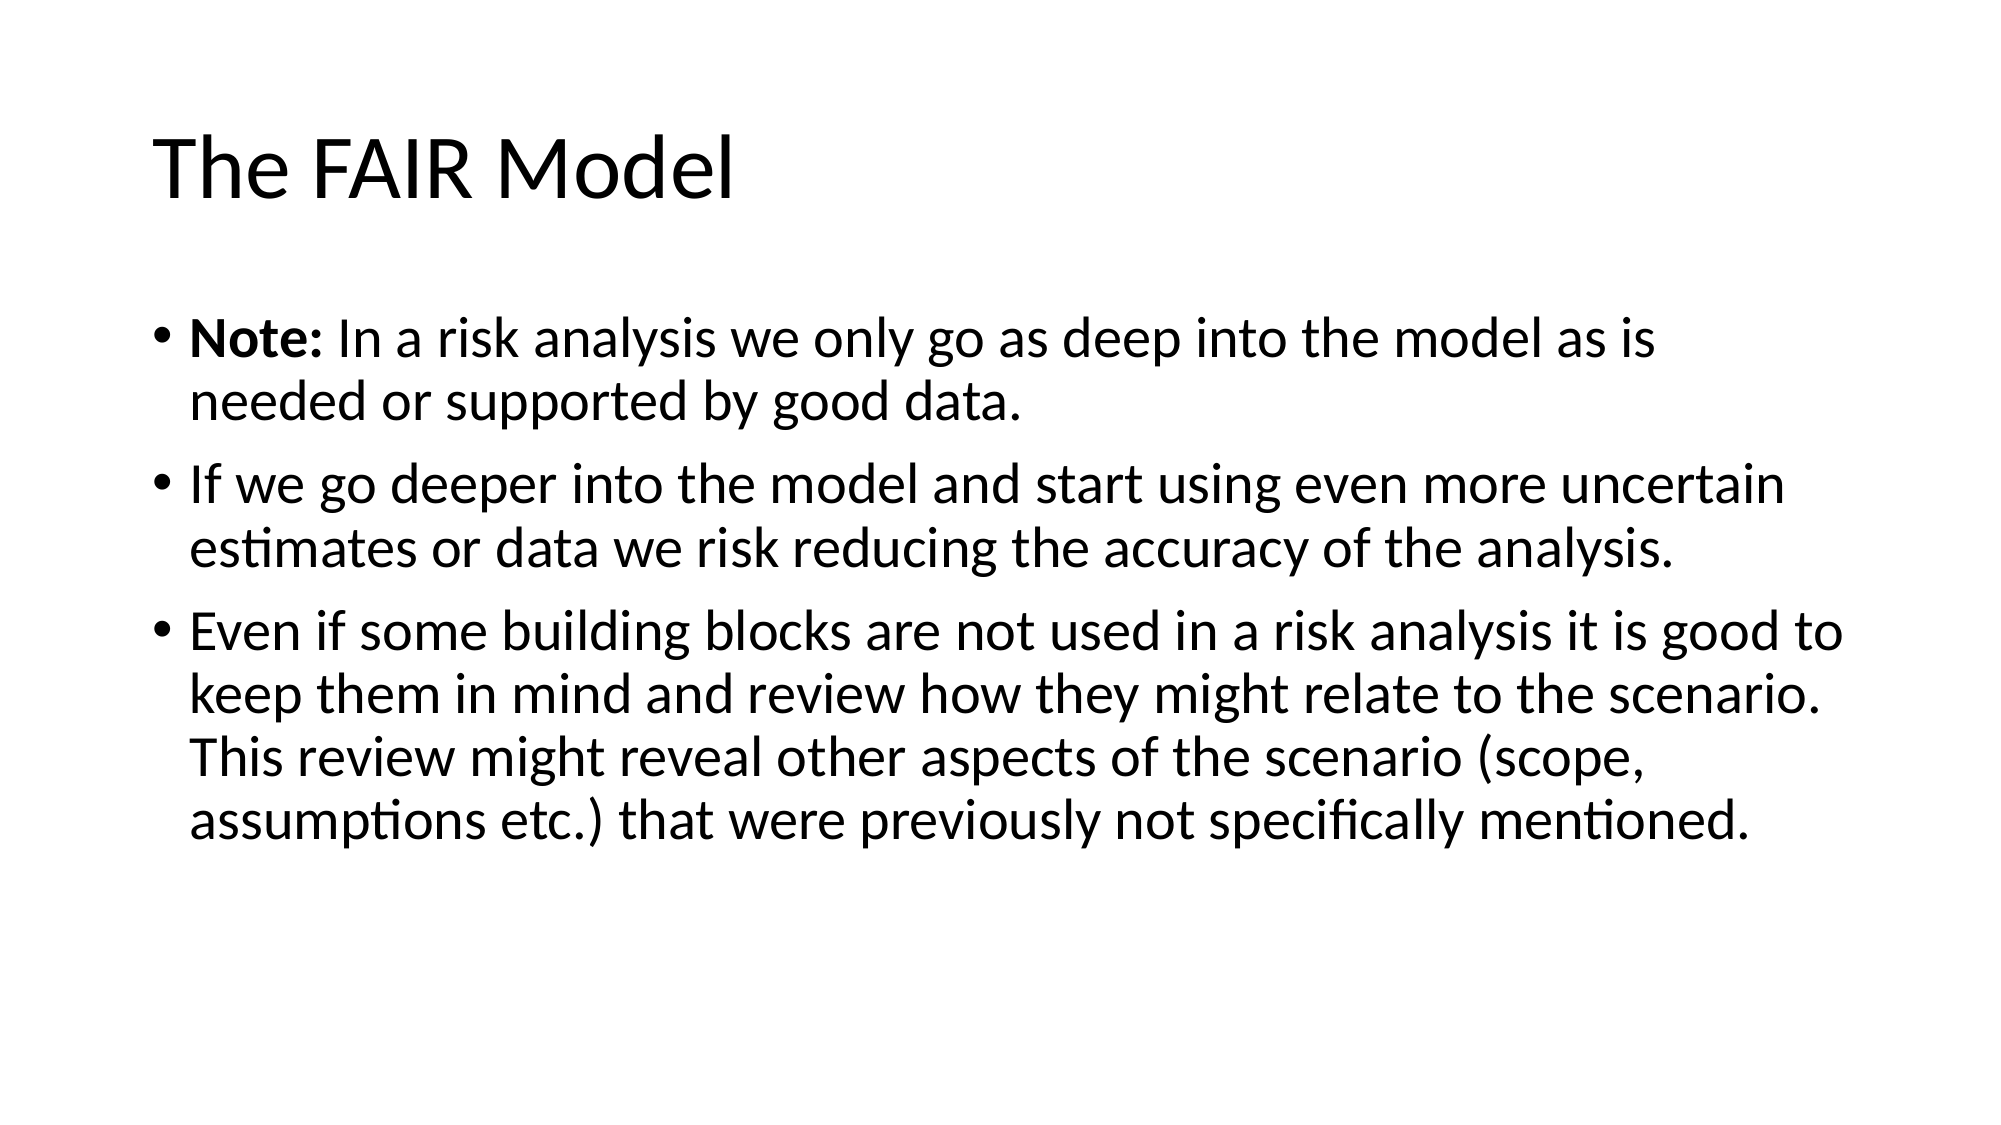

# The FAIR Model
Note: In a risk analysis we only go as deep into the model as is needed or supported by good data.
If we go deeper into the model and start using even more uncertain estimates or data we risk reducing the accuracy of the analysis.
Even if some building blocks are not used in a risk analysis it is good to keep them in mind and review how they might relate to the scenario. This review might reveal other aspects of the scenario (scope, assumptions etc.) that were previously not specifically mentioned.